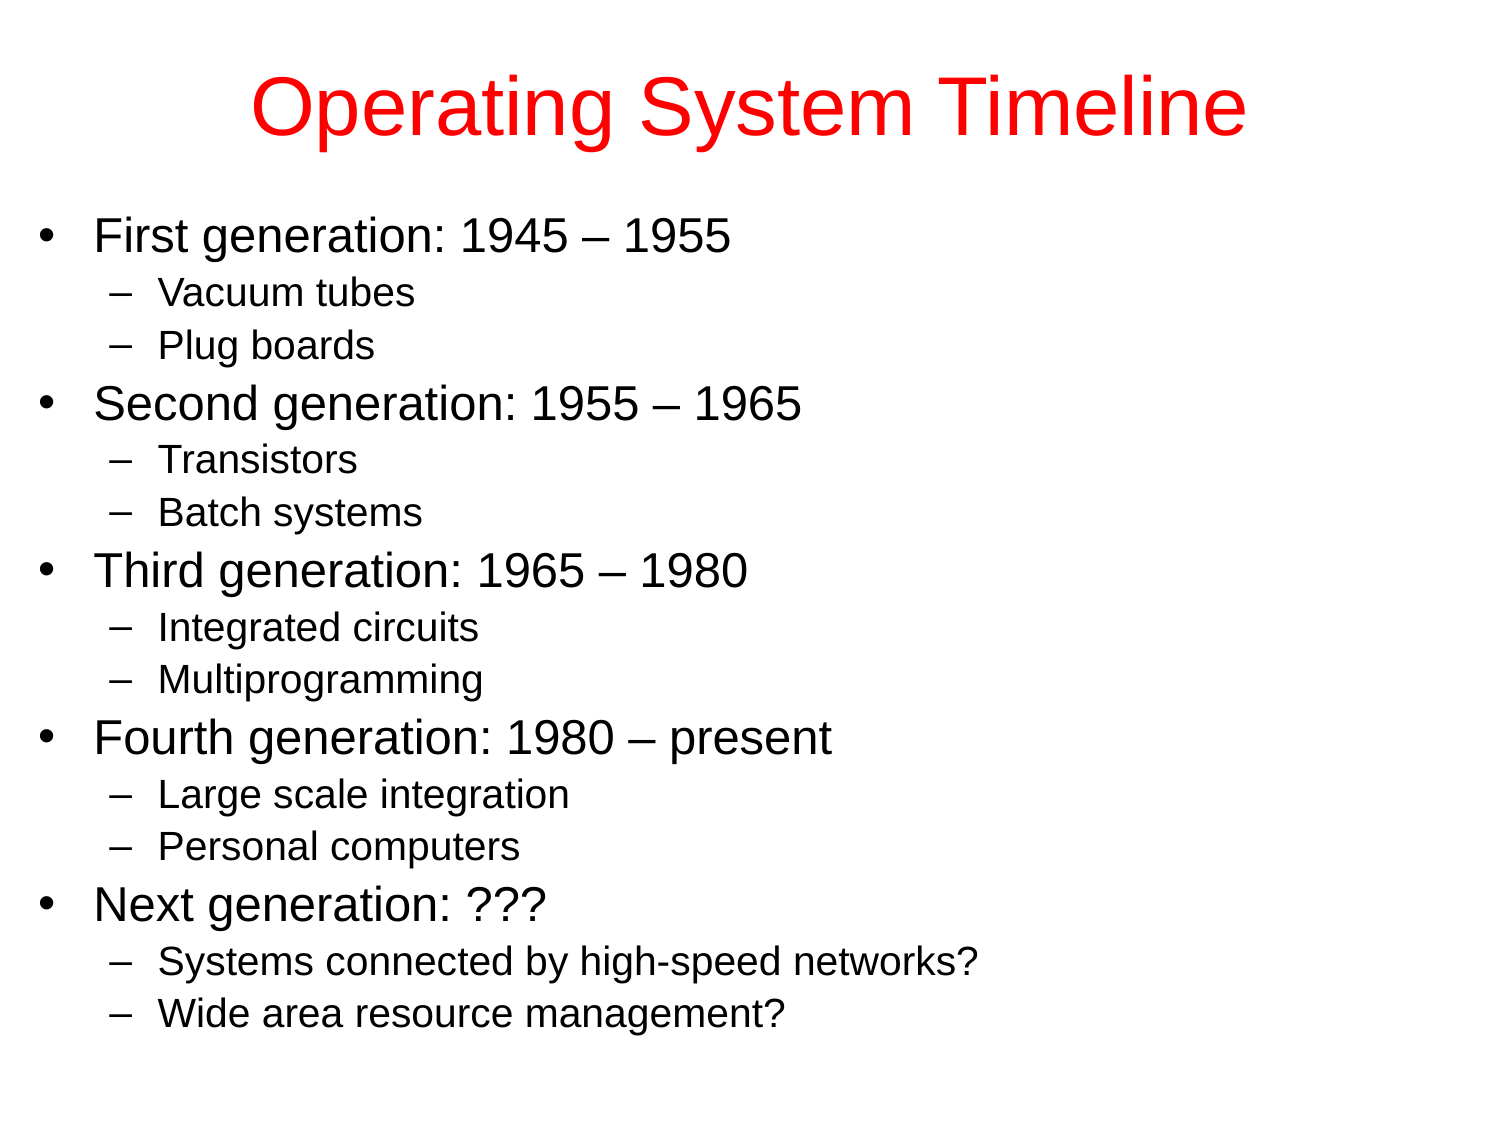

Operating System Timeline
First generation: 1945 – 1955
Vacuum tubes
Plug boards
Second generation: 1955 – 1965
Transistors
Batch systems
Third generation: 1965 – 1980
Integrated circuits
Multiprogramming
Fourth generation: 1980 – present
Large scale integration
Personal computers
Next generation: ???
Systems connected by high-speed networks?
Wide area resource management?